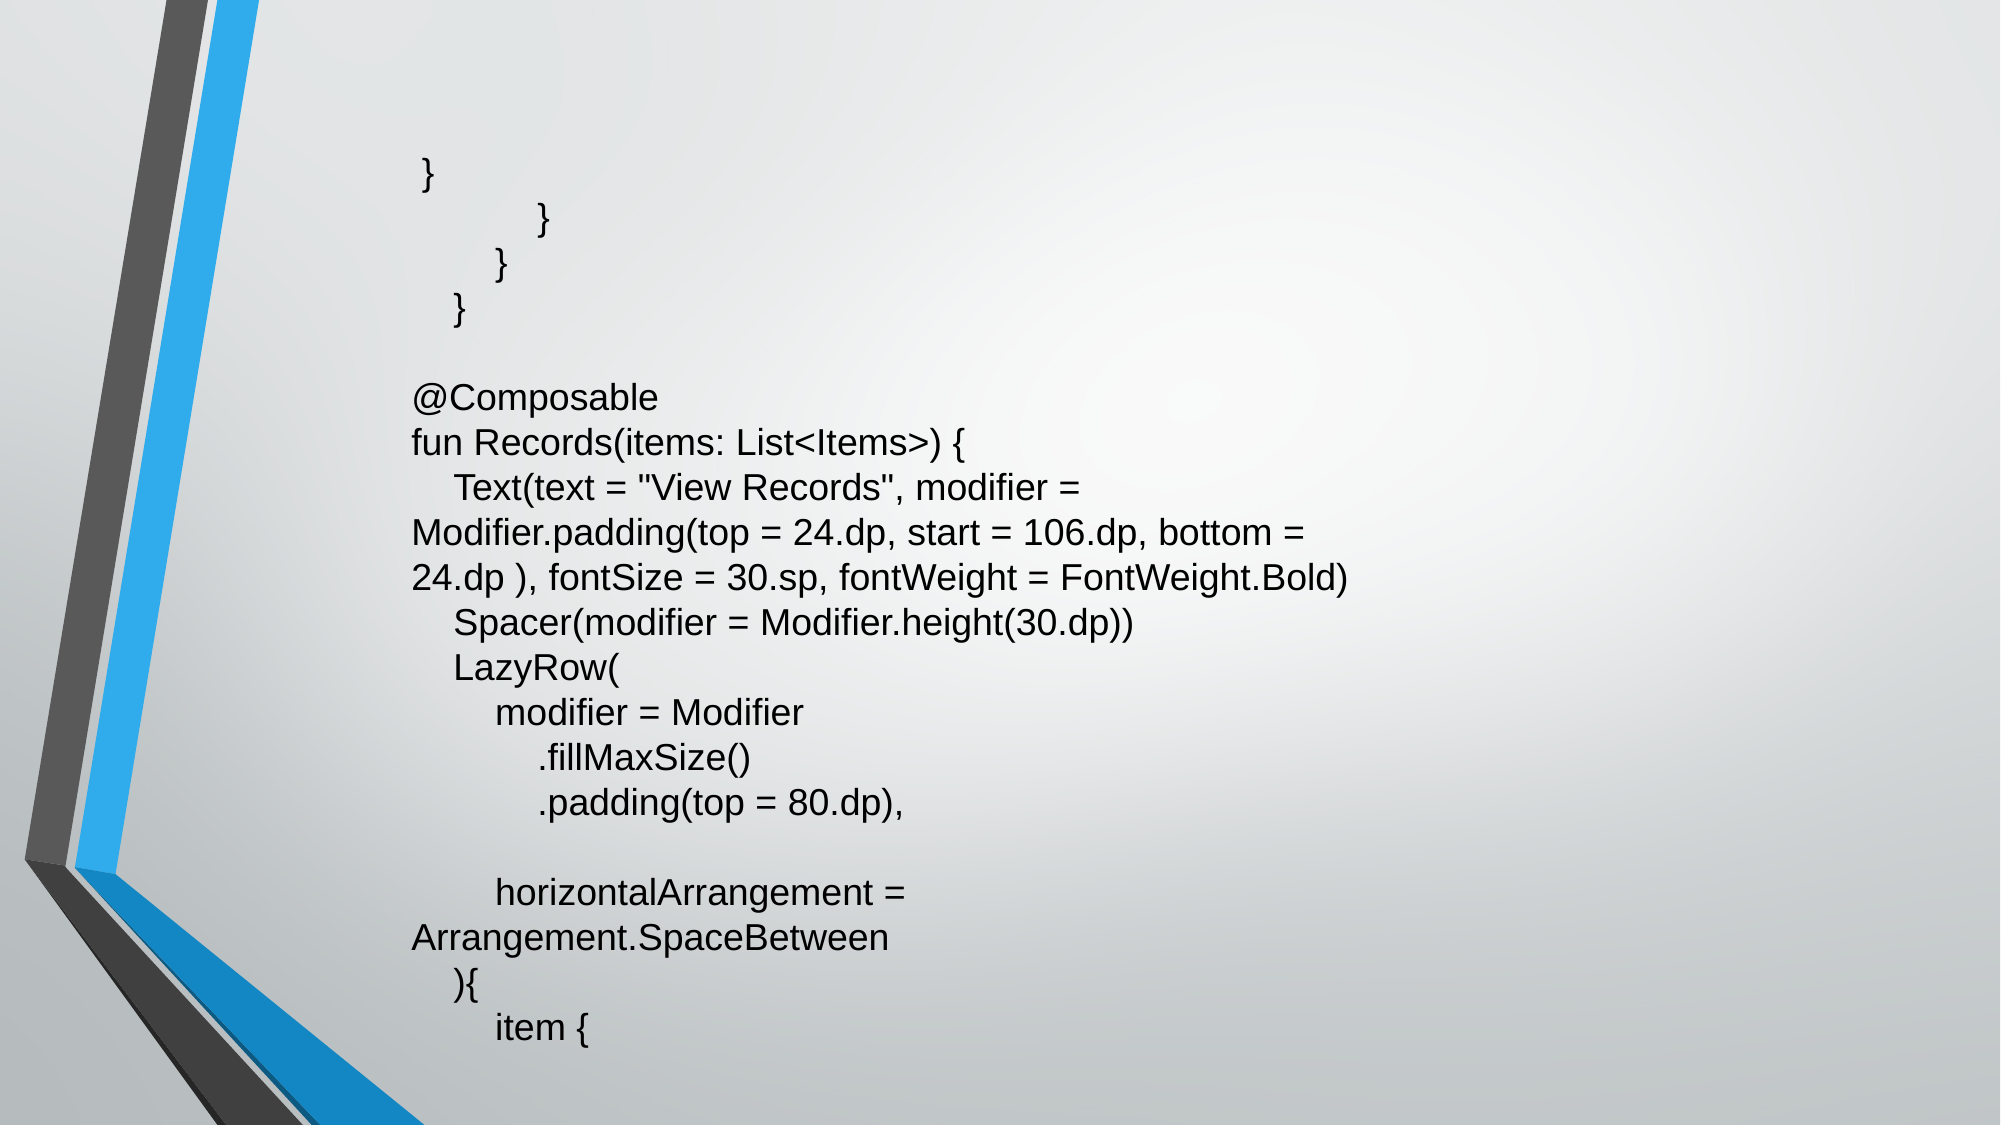

}
            }
        }
    }

@Composable
fun Records(items: List<Items>) {
    Text(text = "View Records", modifier = Modifier.padding(top = 24.dp, start = 106.dp, bottom = 24.dp ), fontSize = 30.sp, fontWeight = FontWeight.Bold)
    Spacer(modifier = Modifier.height(30.dp))
    LazyRow(
        modifier = Modifier
            .fillMaxSize()
            .padding(top = 80.dp),

        horizontalArrangement = Arrangement.SpaceBetween
    ){
        item {